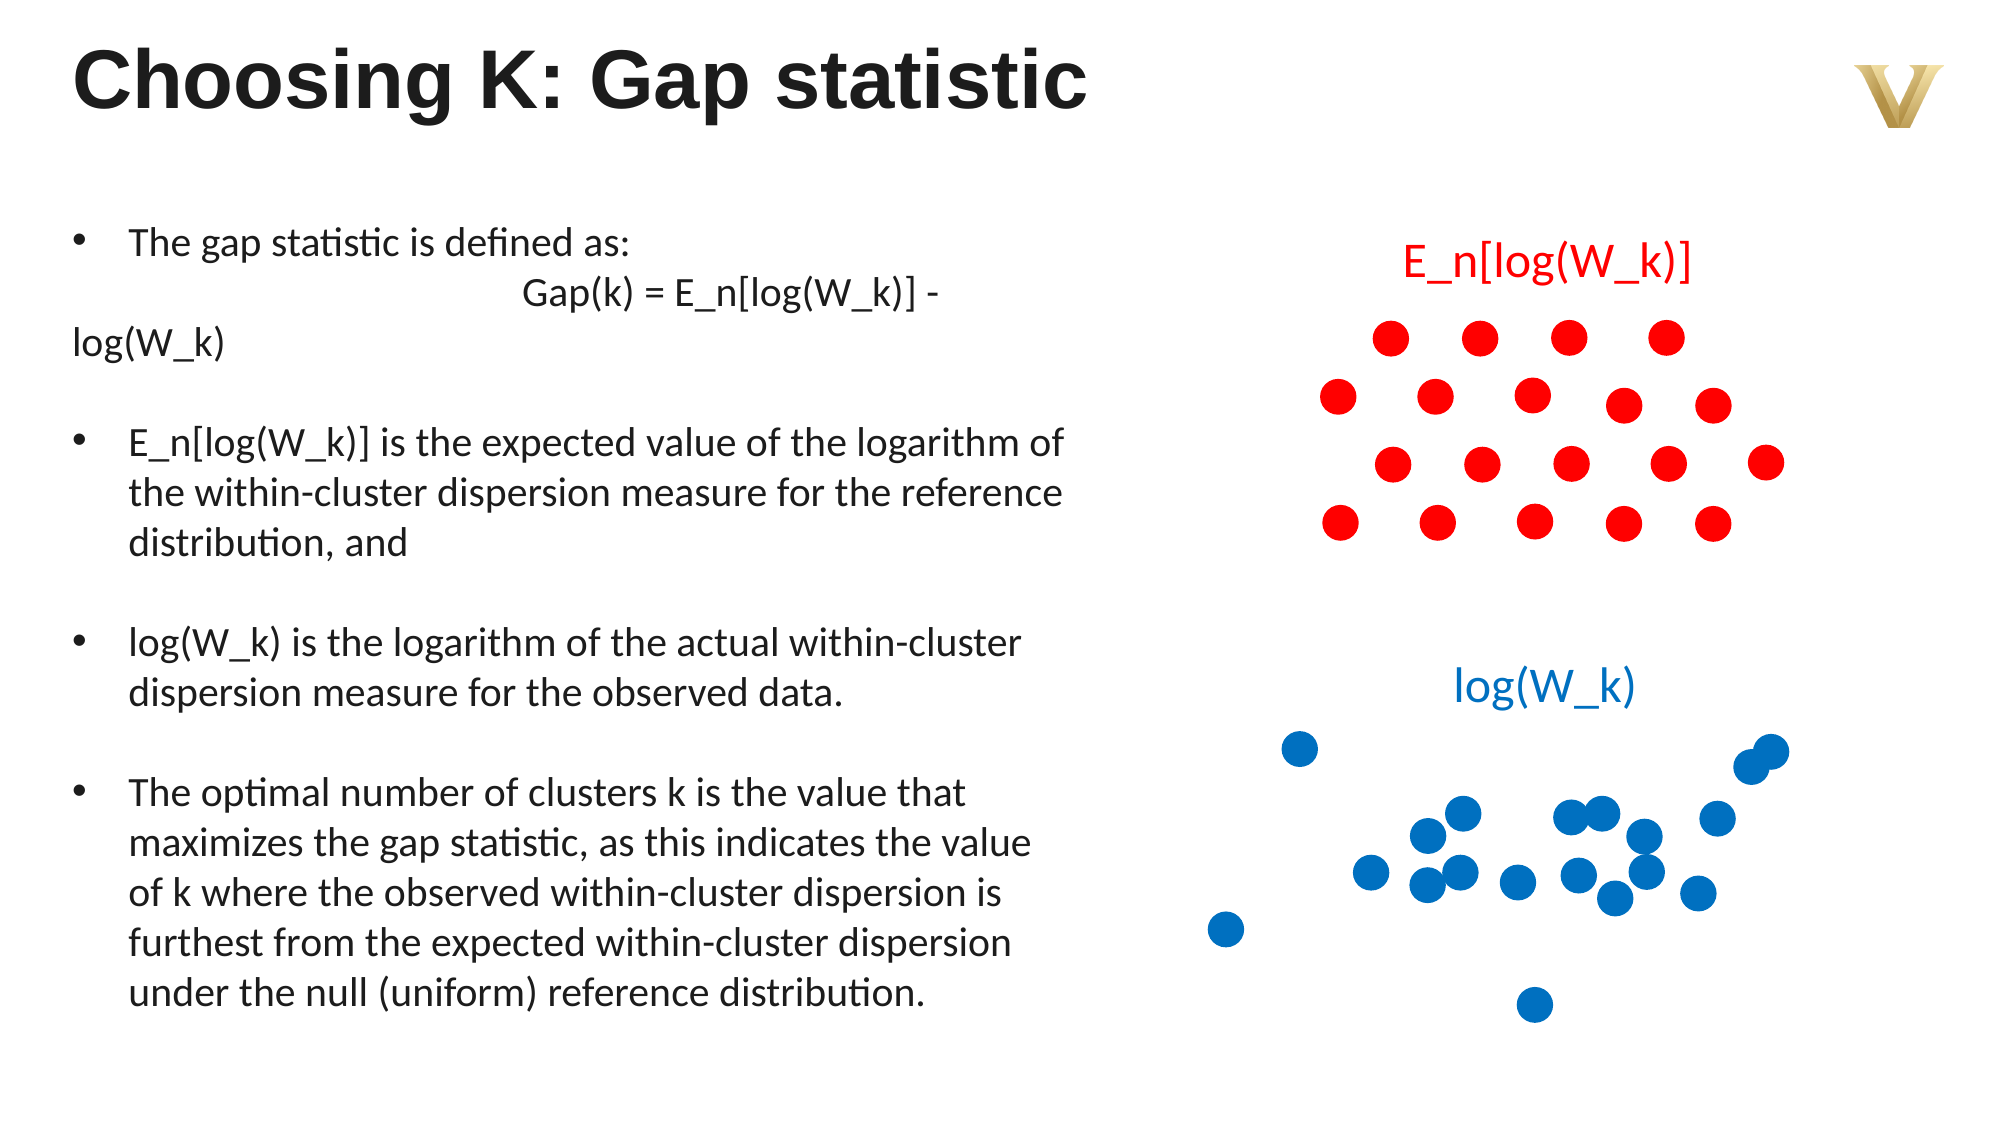

Choosing K: Gap statistic
The gap statistic is defined as:
			Gap(k) = E_n[log(W_k)] - log(W_k)

E_n[log(W_k)] is the expected value of the logarithm of the within-cluster dispersion measure for the reference distribution, and

log(W_k) is the logarithm of the actual within-cluster dispersion measure for the observed data.

The optimal number of clusters k is the value that maximizes the gap statistic, as this indicates the value of k where the observed within-cluster dispersion is furthest from the expected within-cluster dispersion under the null (uniform) reference distribution.
E_n[log(W_k)]

log(W_k)